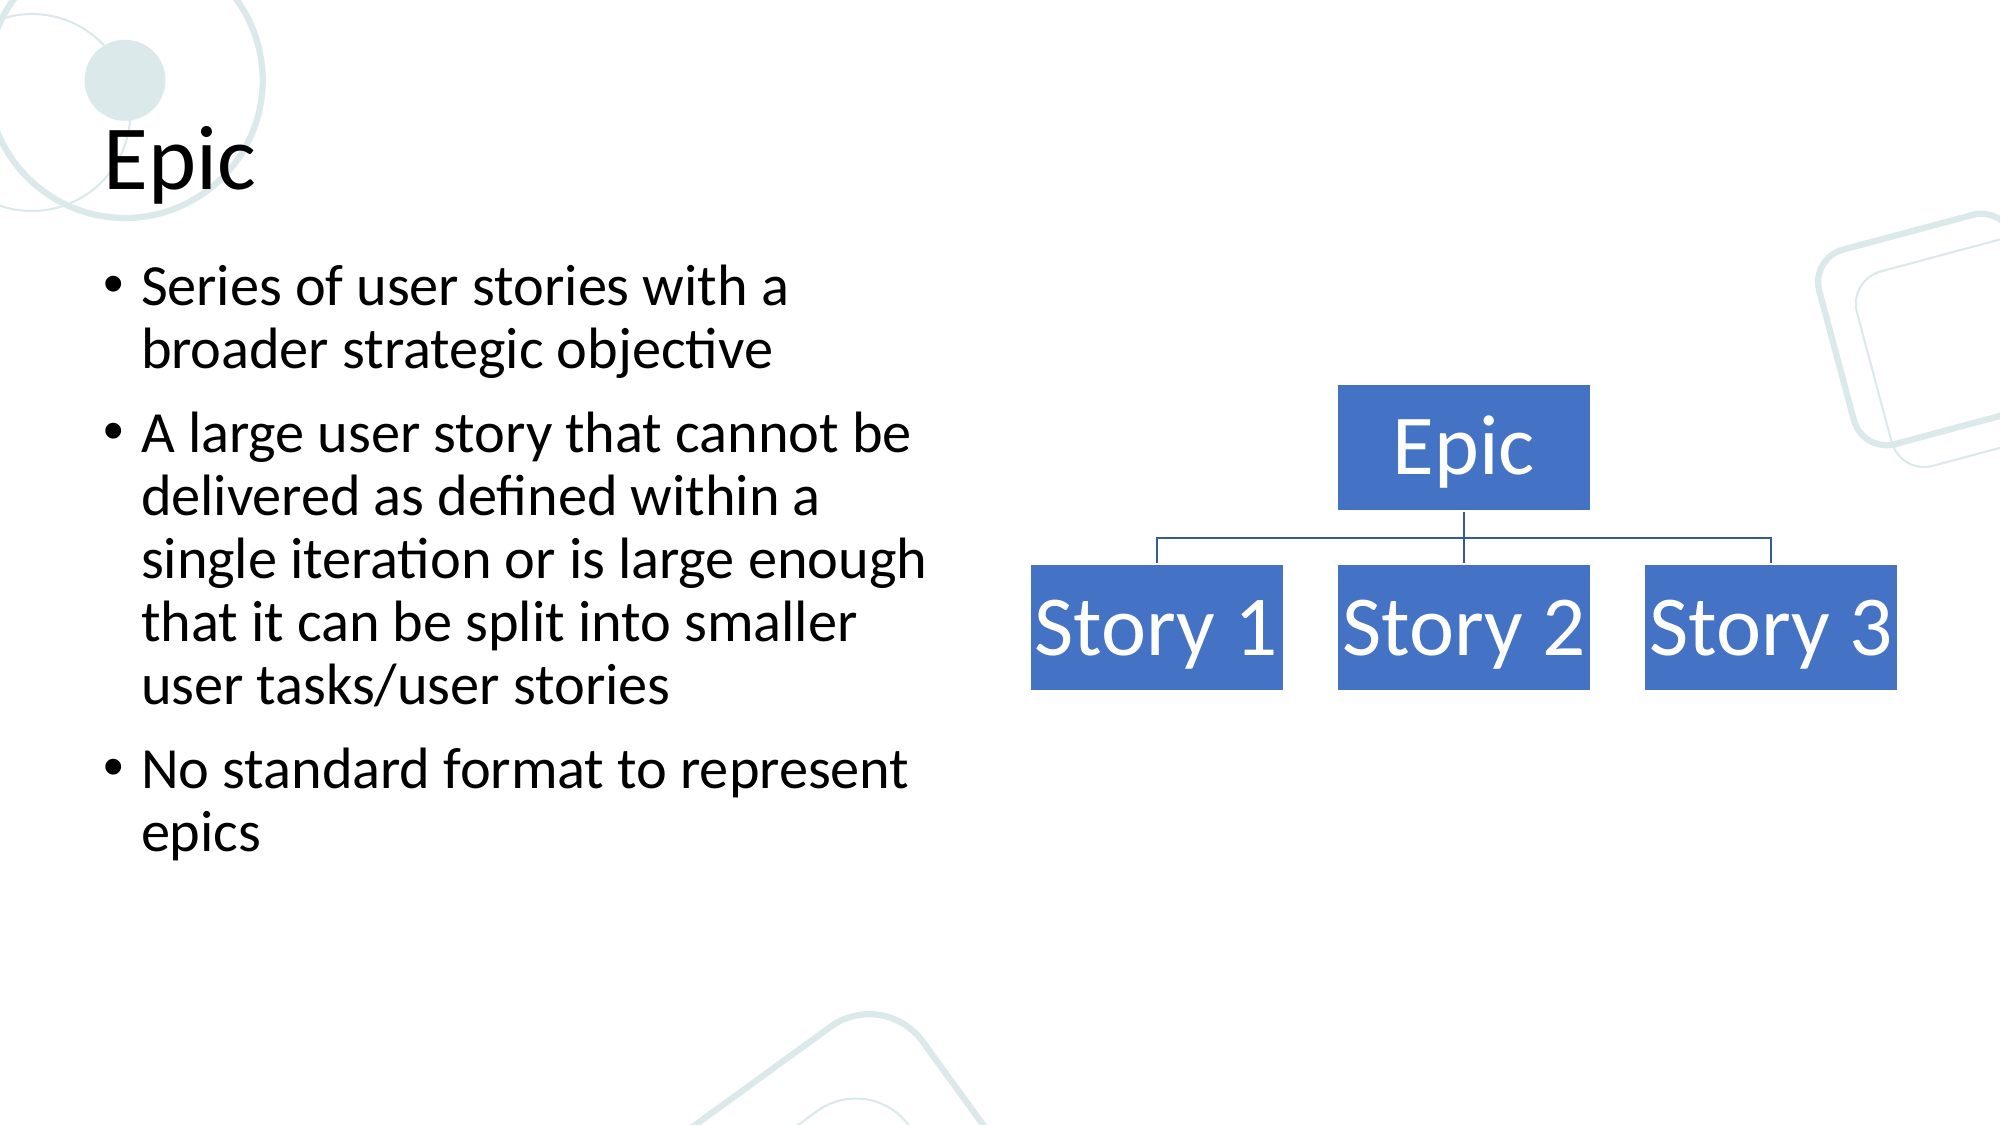

# Epic

Series of user stories with a broader strategic objective
A large user story that cannot be delivered as defined within a single iteration or is large enough that it can be split into smaller user tasks/user stories
No standard format to represent epics
Epic
Story 1
Story 2
Story 3